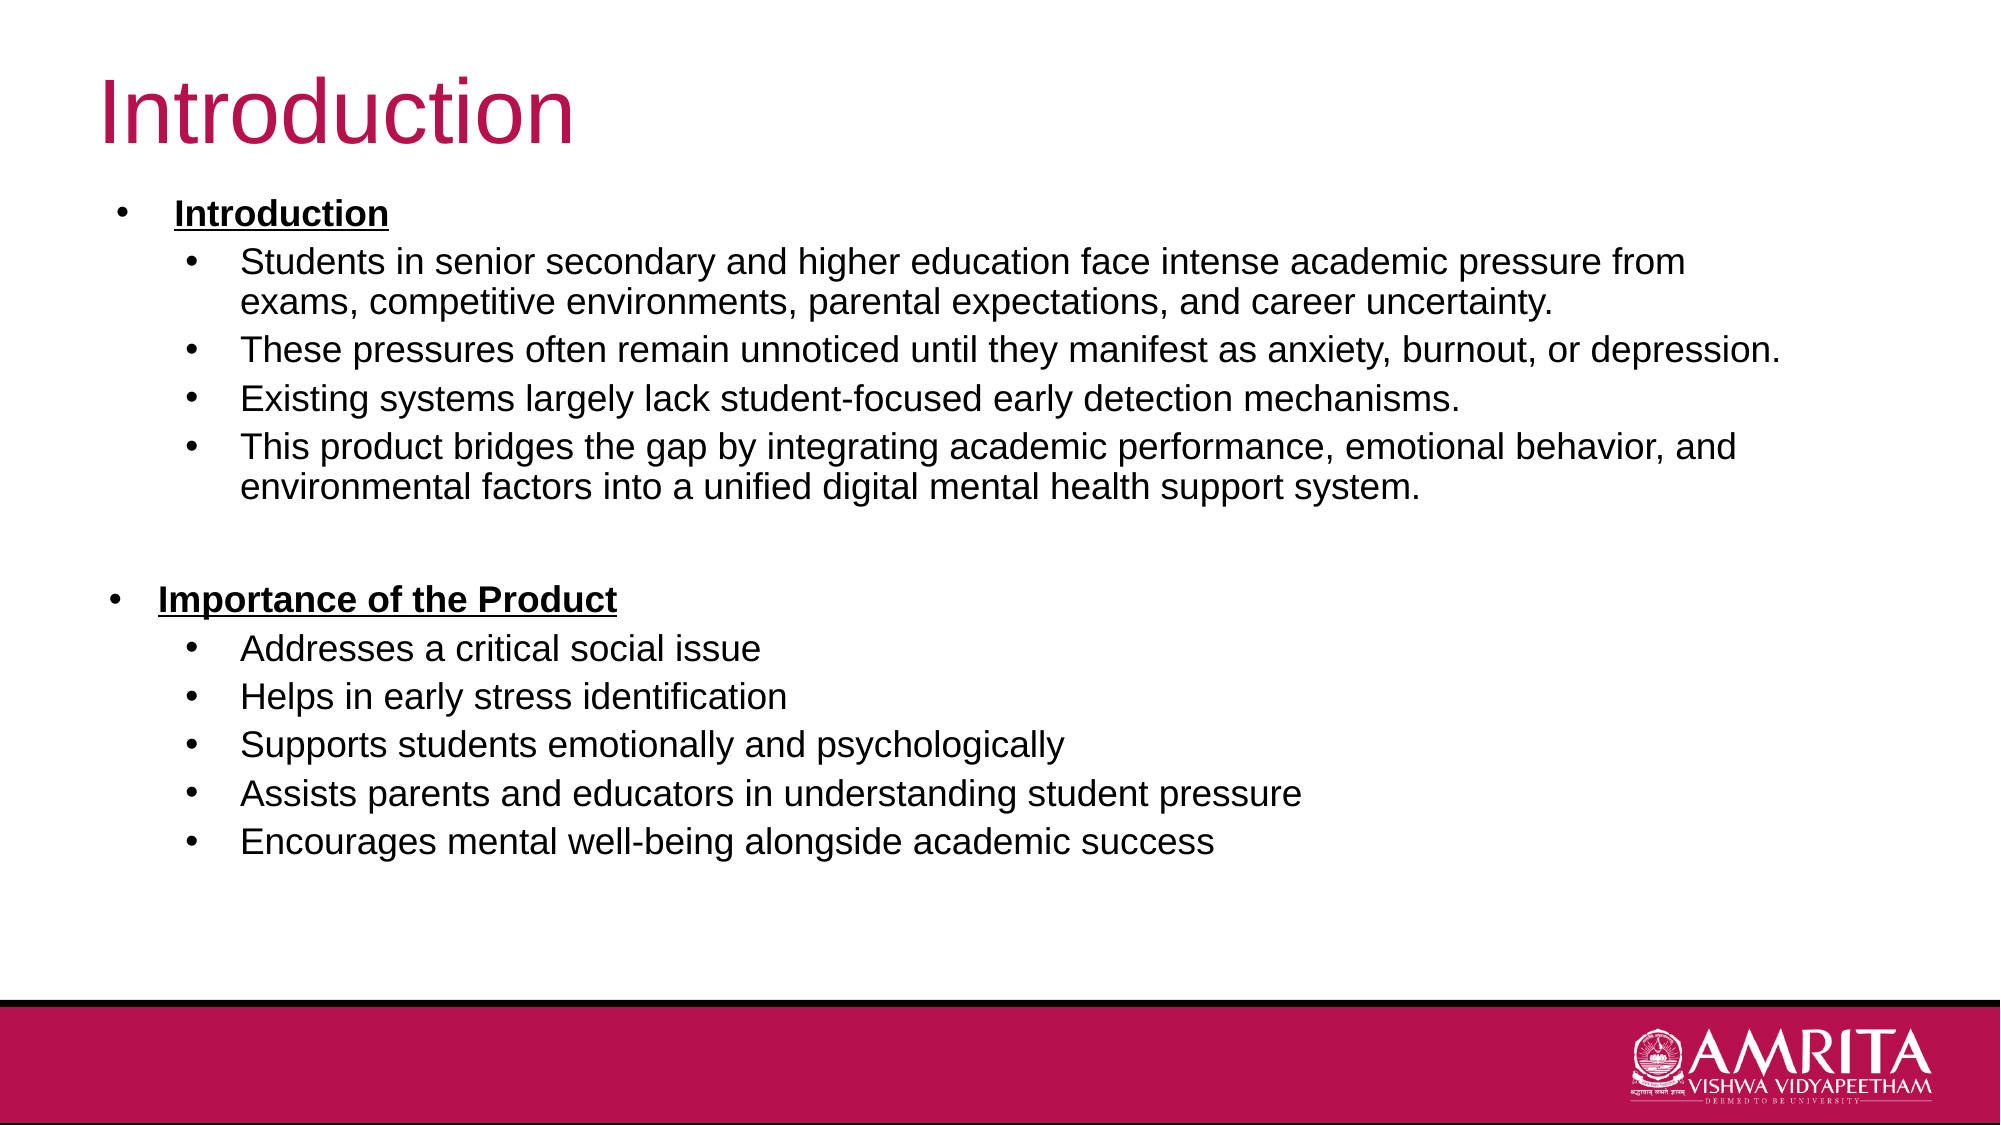

# Introduction
Introduction
Students in senior secondary and higher education face intense academic pressure from exams, competitive environments, parental expectations, and career uncertainty.
These pressures often remain unnoticed until they manifest as anxiety, burnout, or depression.
Existing systems largely lack student-focused early detection mechanisms.
This product bridges the gap by integrating academic performance, emotional behavior, and environmental factors into a unified digital mental health support system.

Importance of the Product
Addresses a critical social issue
Helps in early stress identification
Supports students emotionally and psychologically
Assists parents and educators in understanding student pressure
Encourages mental well-being alongside academic success